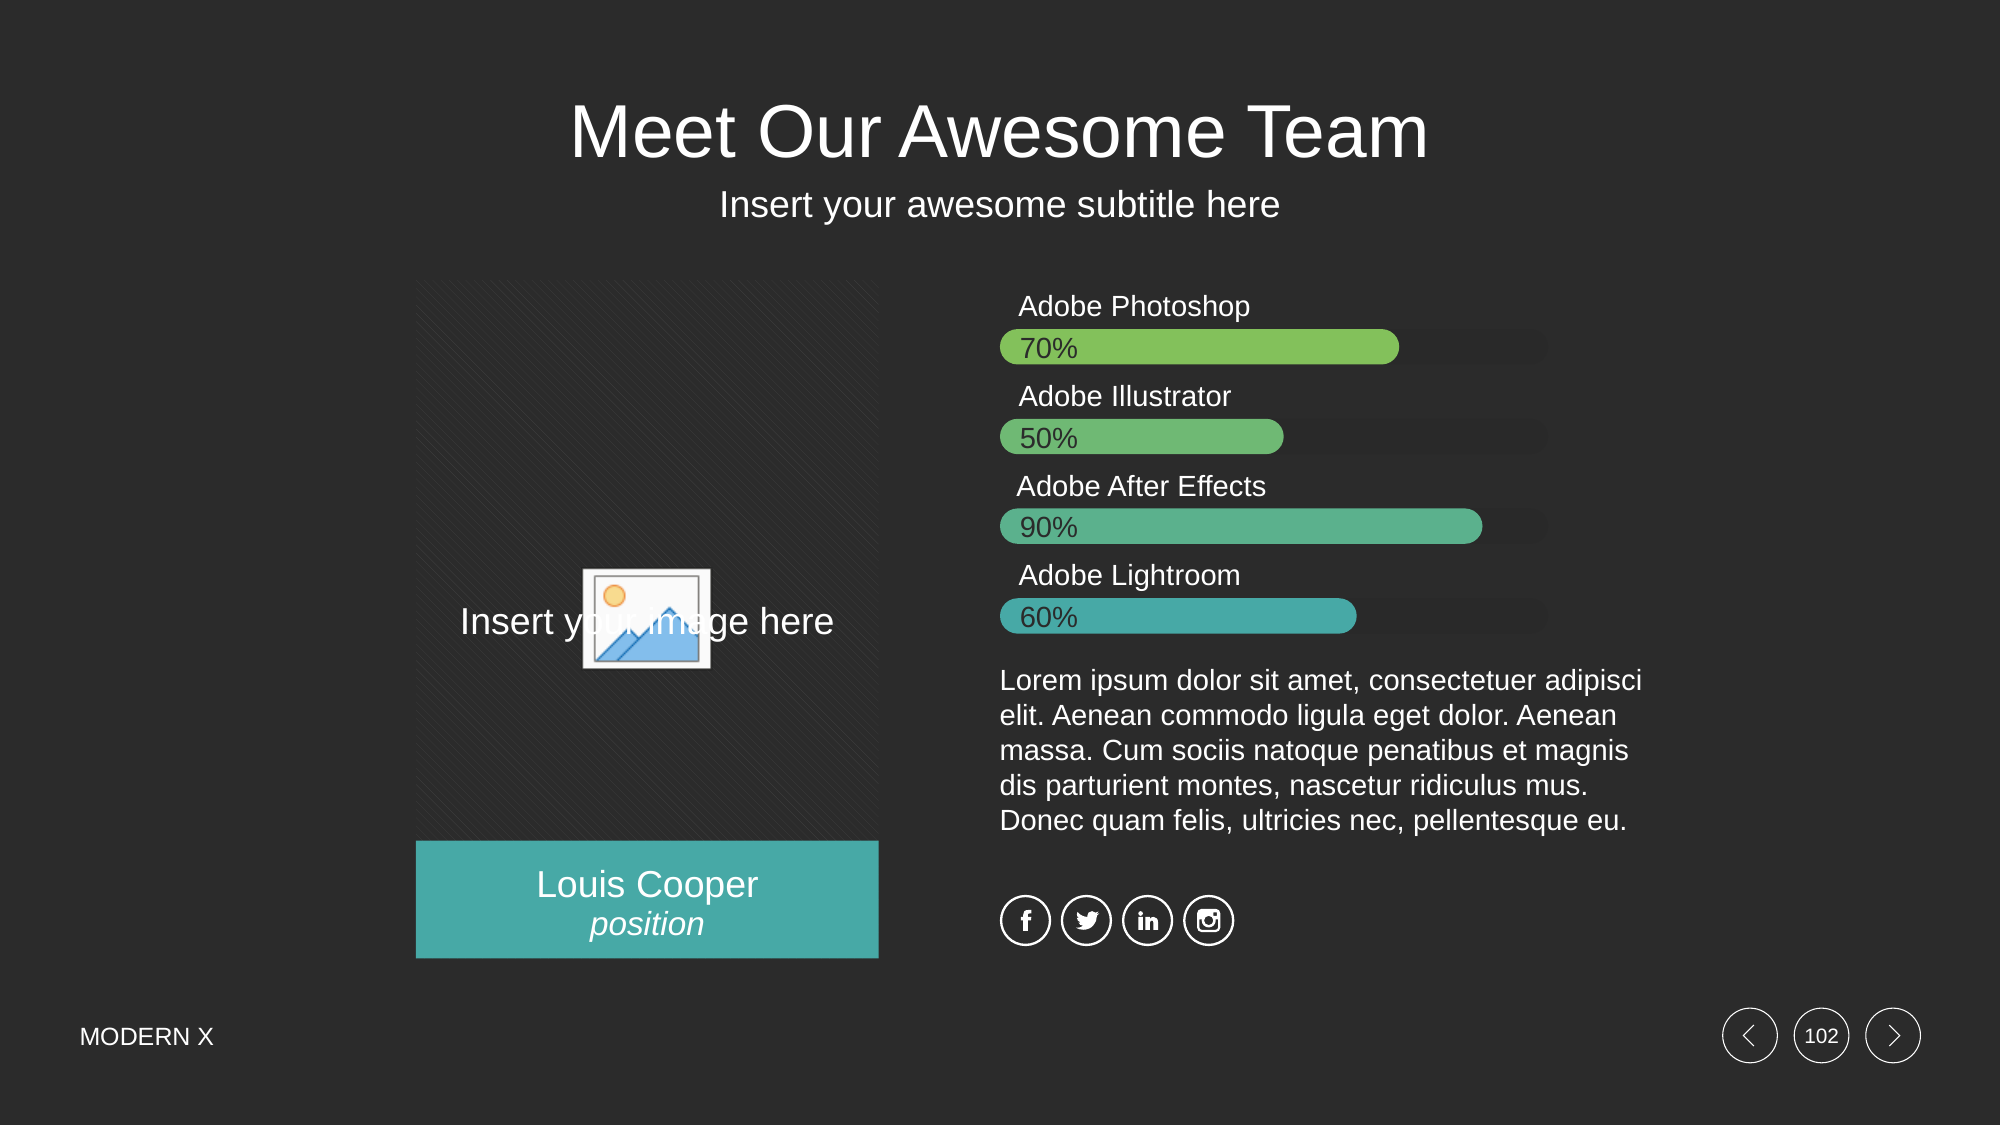

# Meet Our Awesome Team
Insert your awesome subtitle here

Adobe Photoshop

70%
Adobe Illustrator

50%
Adobe After Effects

90%
Adobe Lightroom

60%
Lorem ipsum dolor sit amet, consectetuer adipisci elit. Aenean commodo ligula eget dolor. Aenean massa. Cum sociis natoque penatibus et magnis dis parturient montes, nascetur ridiculus mus. Donec quam felis, ultricies nec, pellentesque eu.

Louis Cooper
position